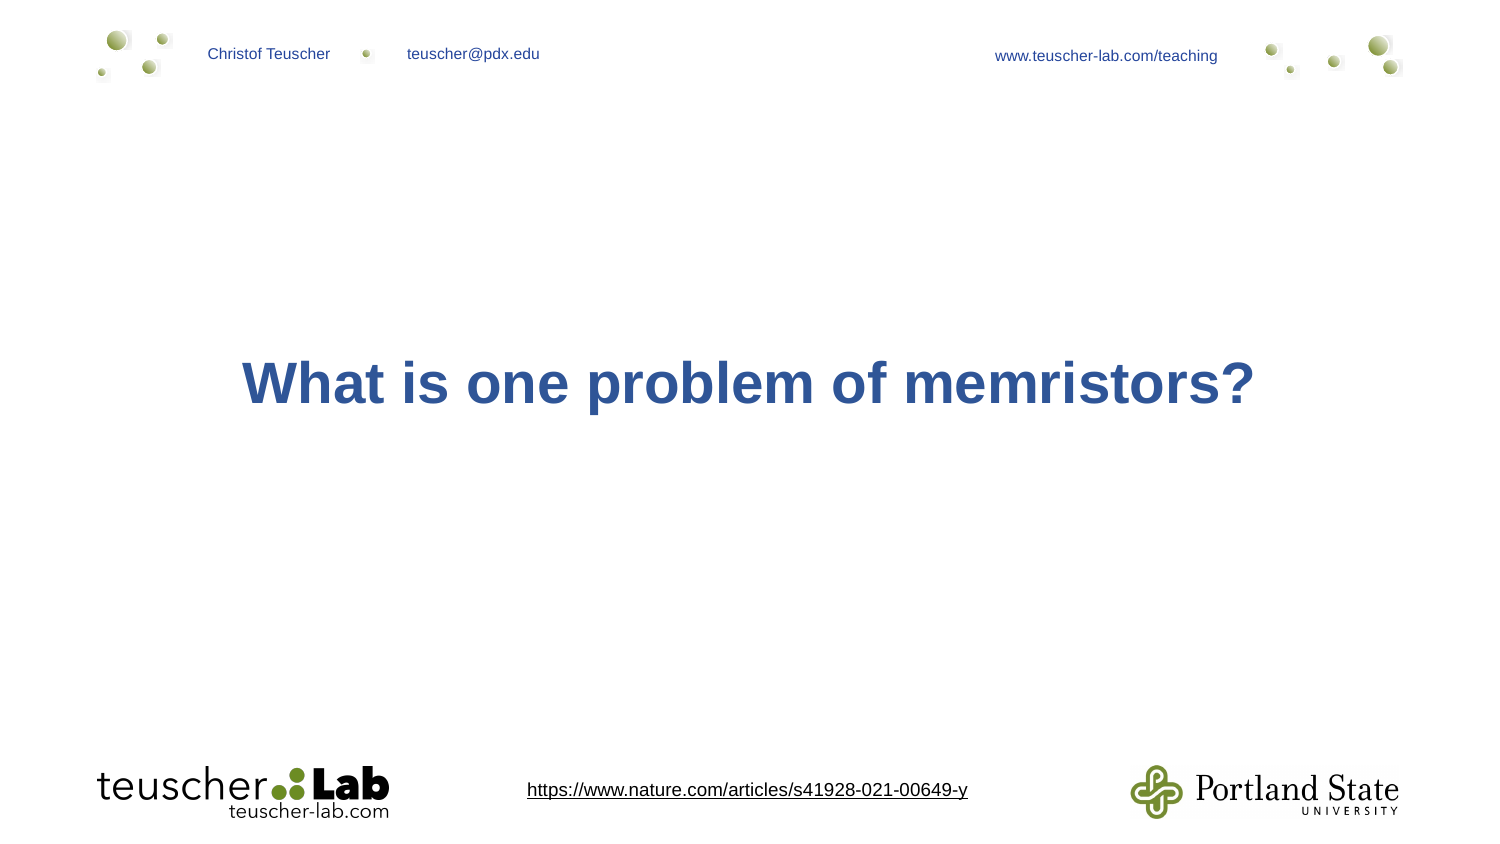

What is one problem of memristors?
https://www.nature.com/articles/s41928-021-00649-y